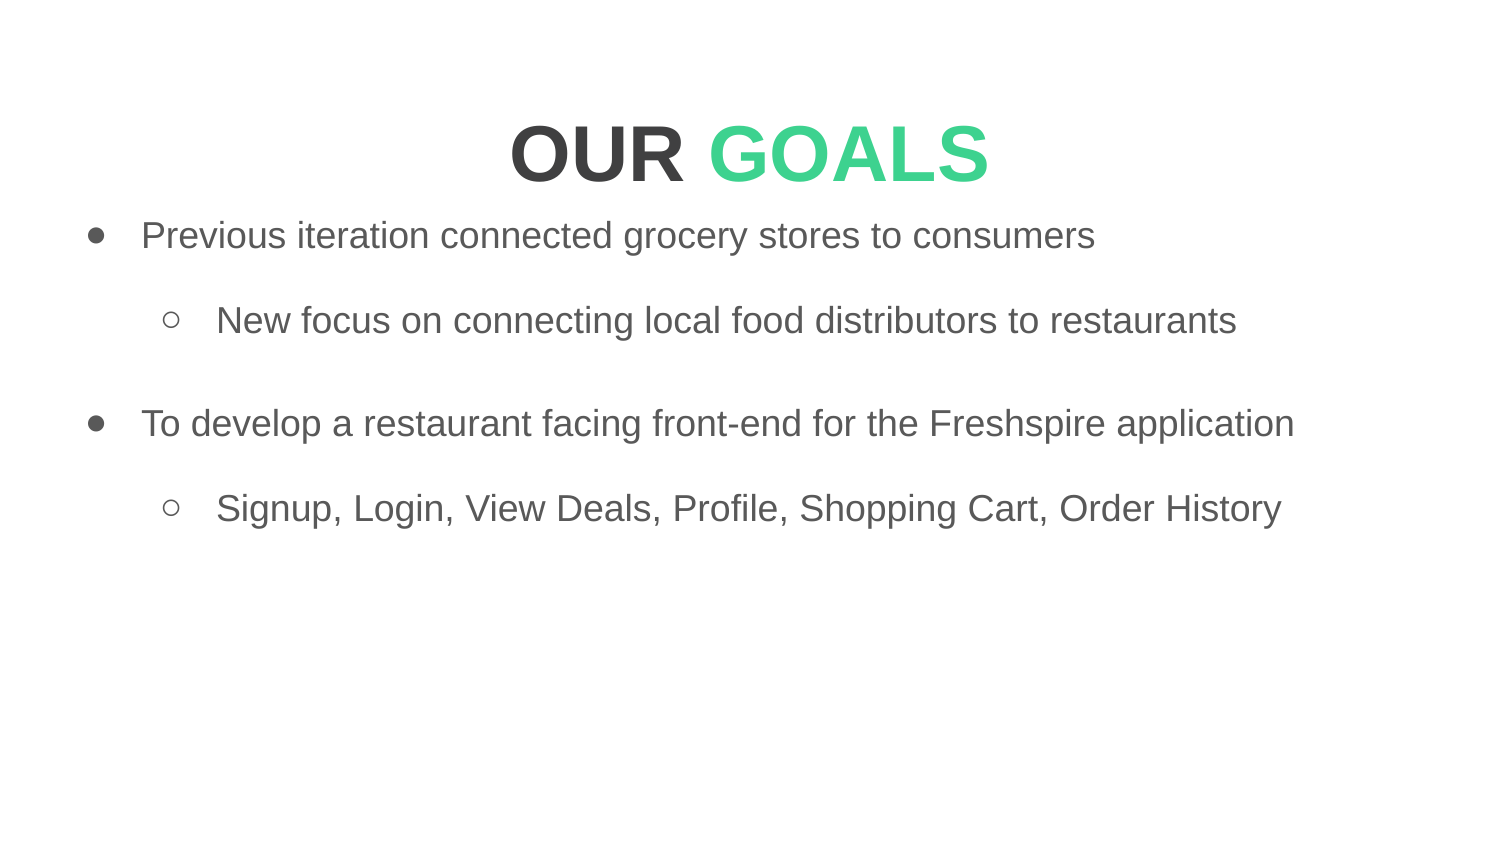

# OUR GOALS
Previous iteration connected grocery stores to consumers
New focus on connecting local food distributors to restaurants

To develop a restaurant facing front-end for the Freshspire application
Signup, Login, View Deals, Profile, Shopping Cart, Order History